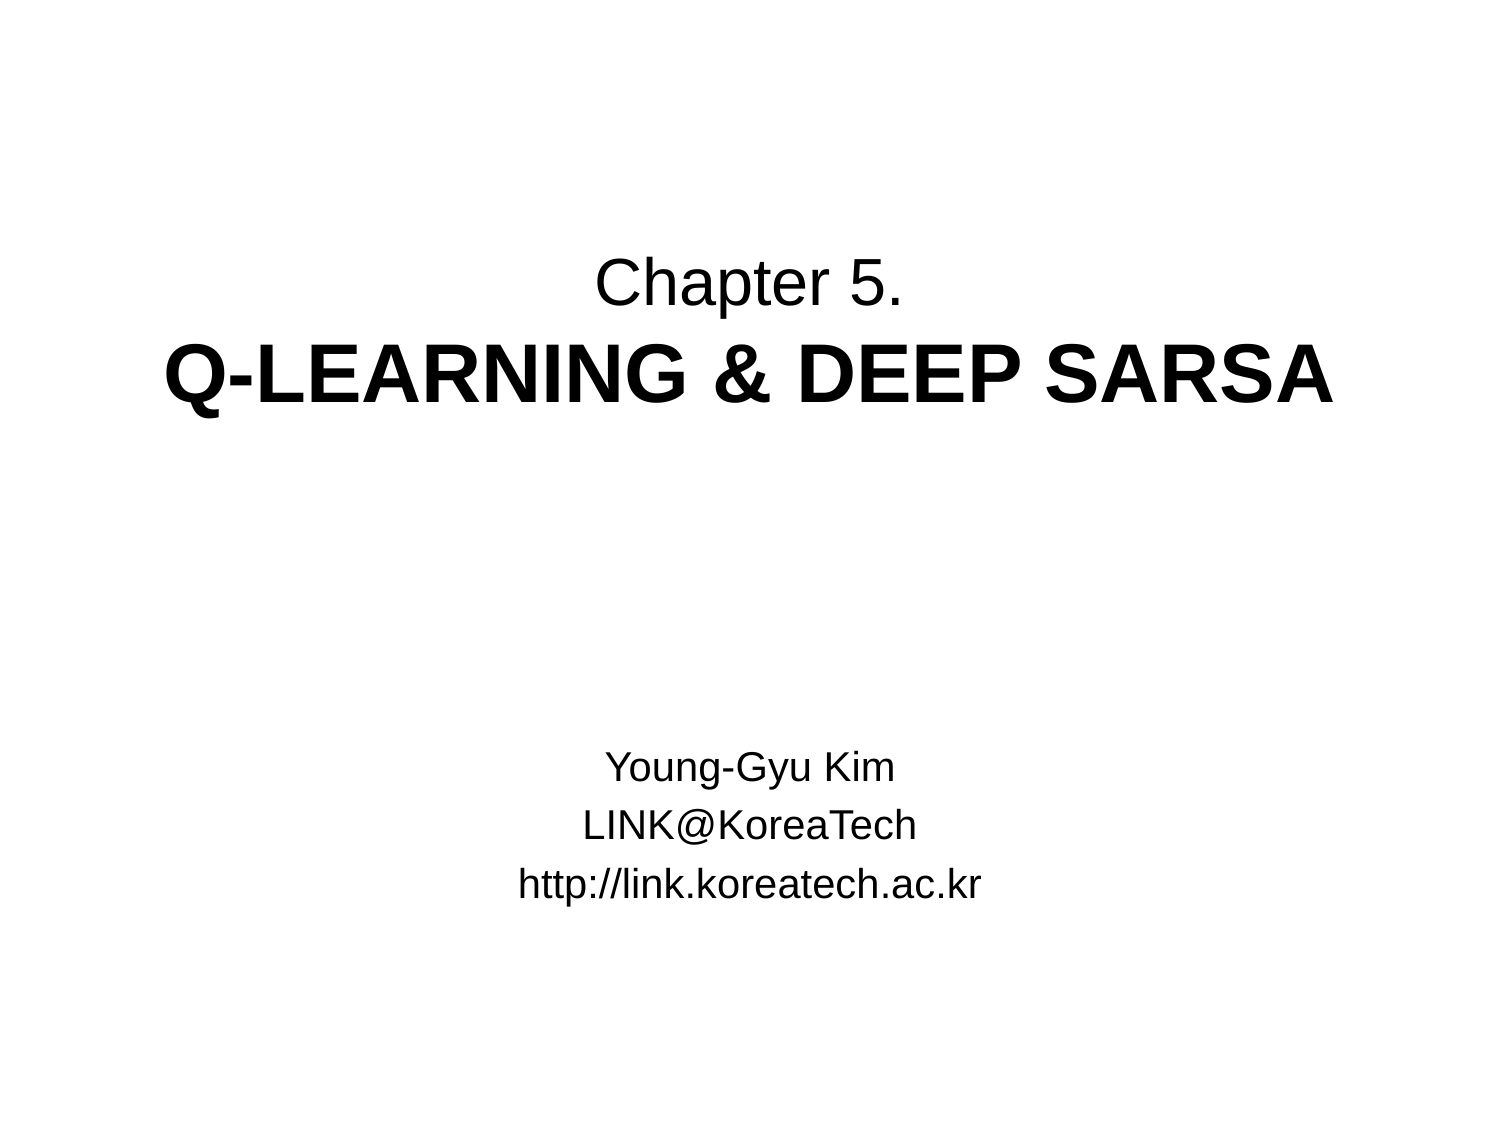

# Chapter 5. Q-LEARNING & DEEP SARSA
Young-Gyu Kim
LINK@KoreaTech
http://link.koreatech.ac.kr